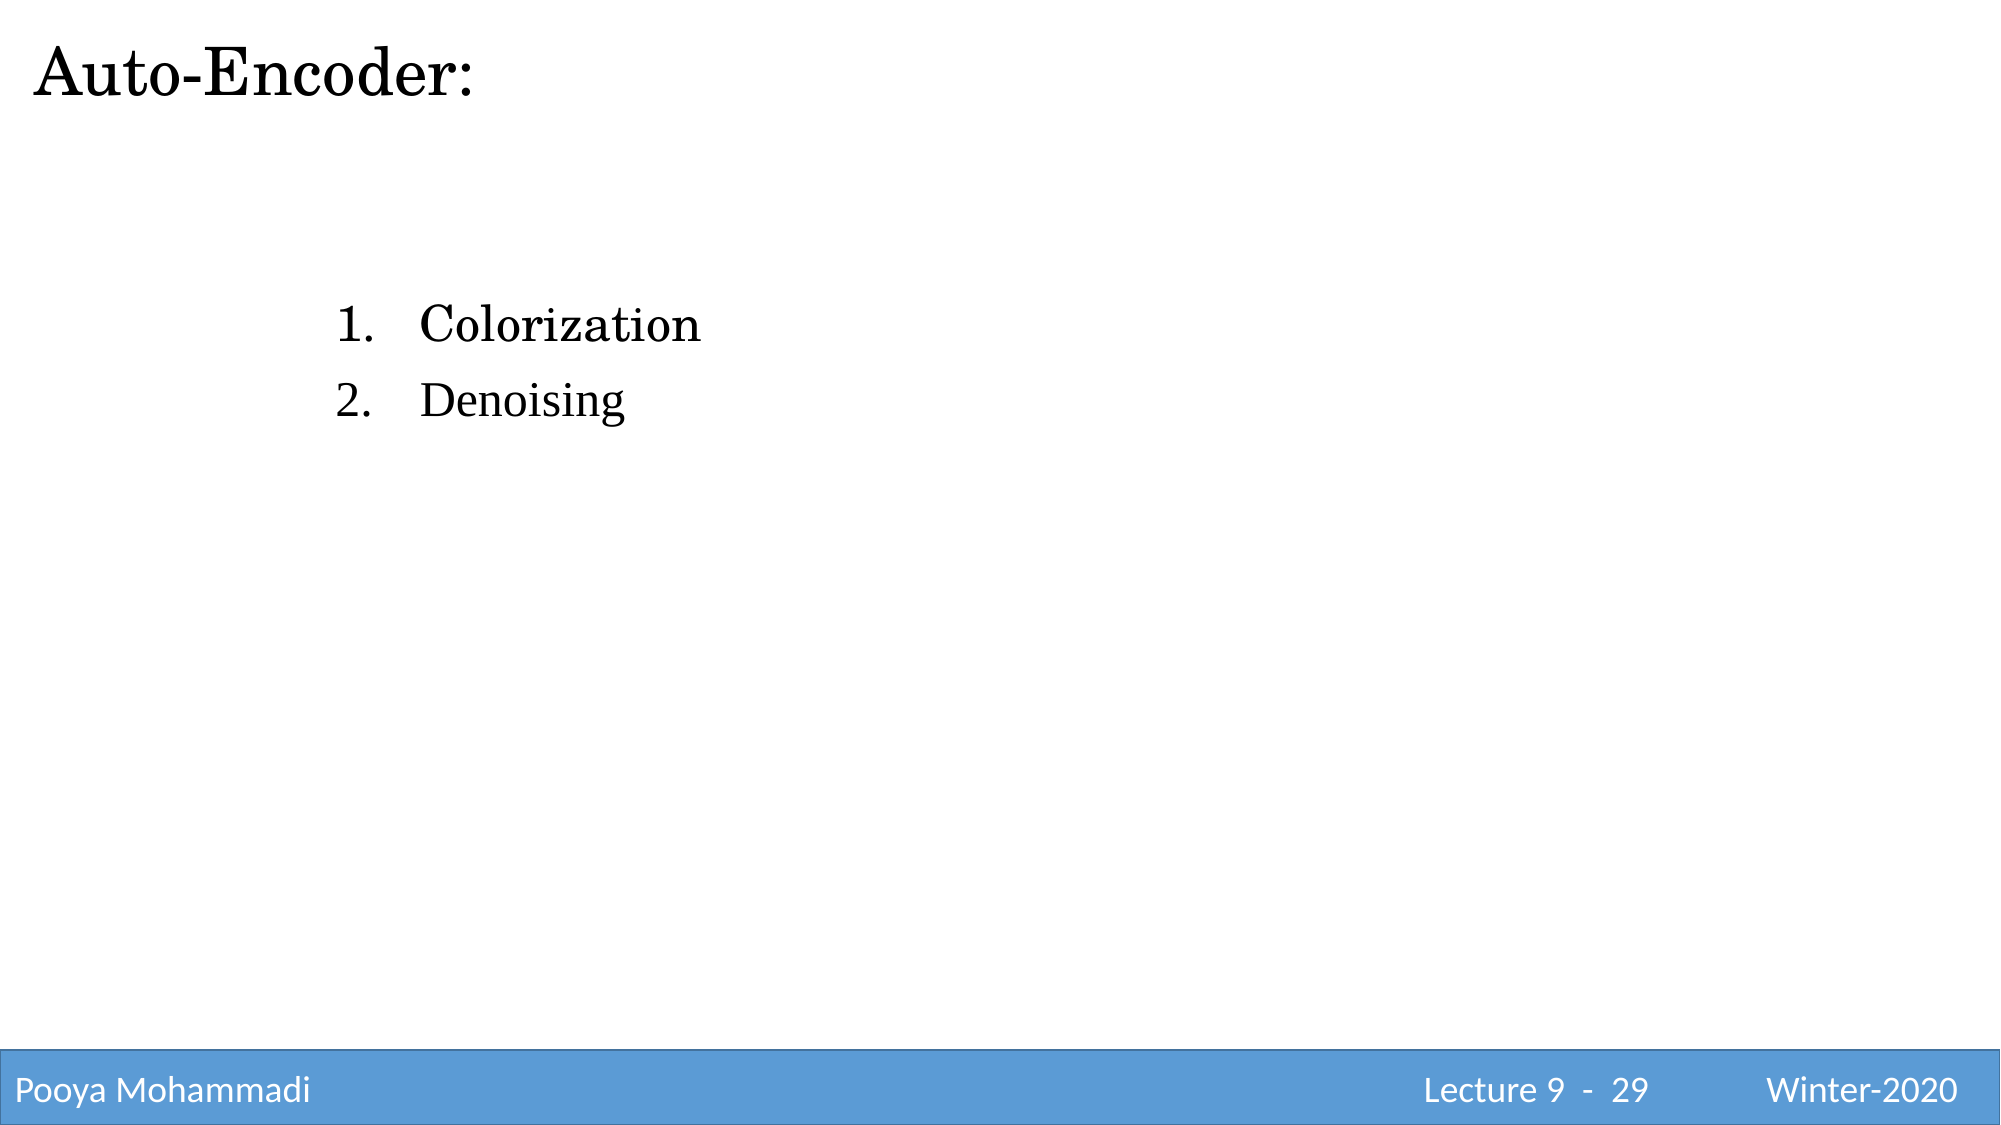

Auto-Encoder:
Colorization
Denoising
Pooya Mohammadi					     			       Lecture 9  -  29	            Winter-2020